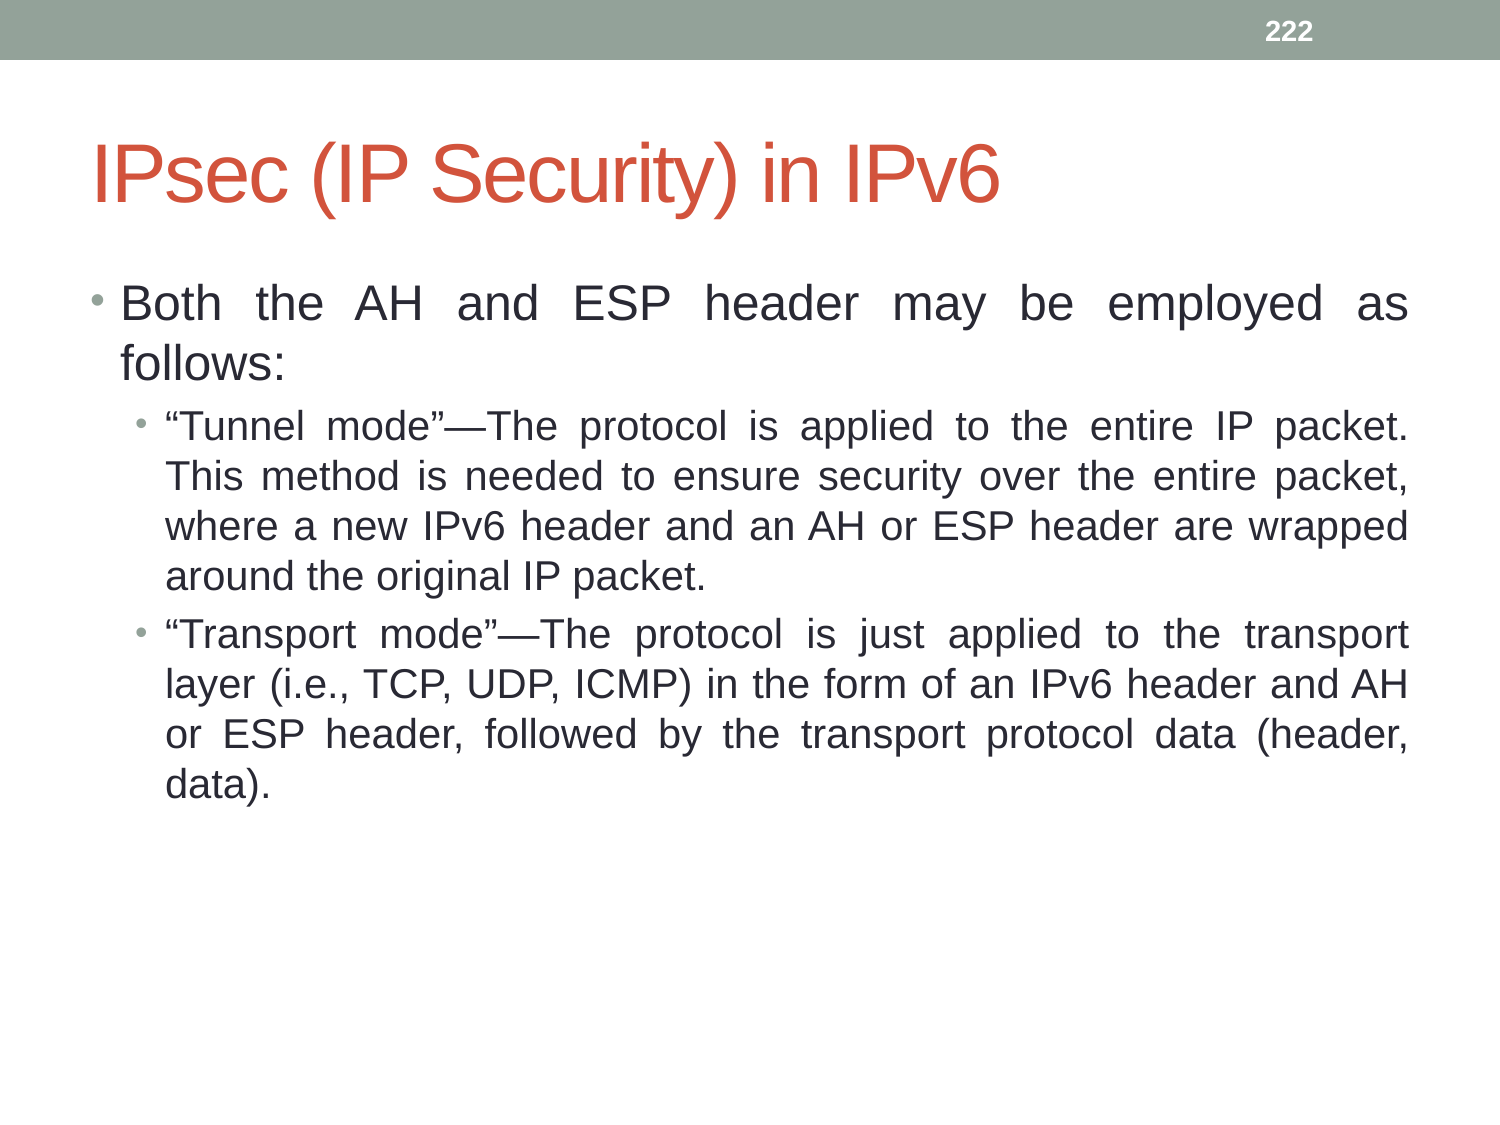

222
# IPsec (IP Security) in IPv6
Both the AH and ESP header may be employed as follows:
“Tunnel mode”—The protocol is applied to the entire IP packet. This method is needed to ensure security over the entire packet, where a new IPv6 header and an AH or ESP header are wrapped around the original IP packet.
“Transport mode”—The protocol is just applied to the transport layer (i.e., TCP, UDP, ICMP) in the form of an IPv6 header and AH or ESP header, followed by the transport protocol data (header, data).